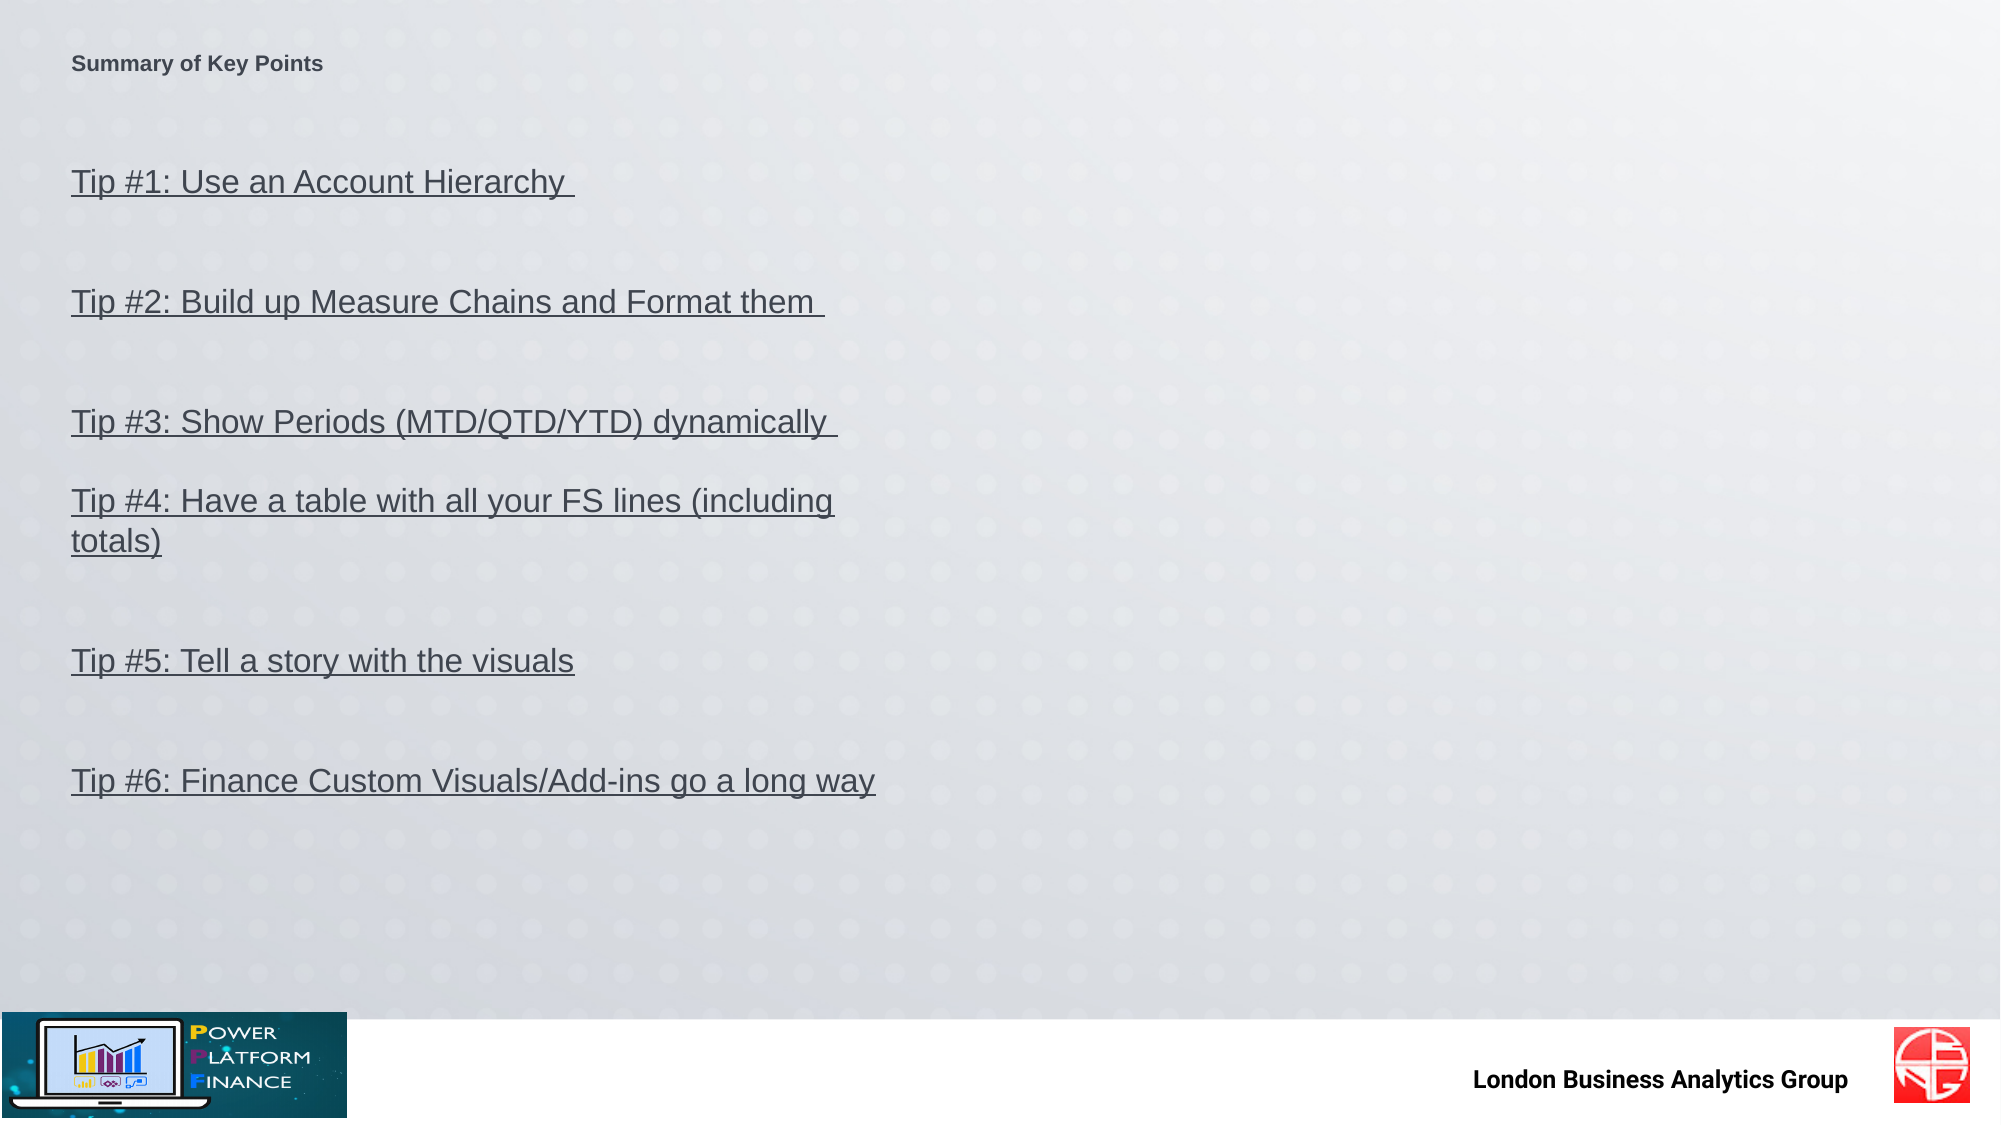

# Summary of Key Points
Tip #1: Use an Account Hierarchy

Tip #2: Build up Measure Chains and Format them

Tip #3: Show Periods (MTD/QTD/YTD) dynamically

Tip #4: Have a table with all your FS lines (including totals)

Tip #5: Tell a story with the visuals

Tip #6: Finance Custom Visuals/Add-ins go a long way